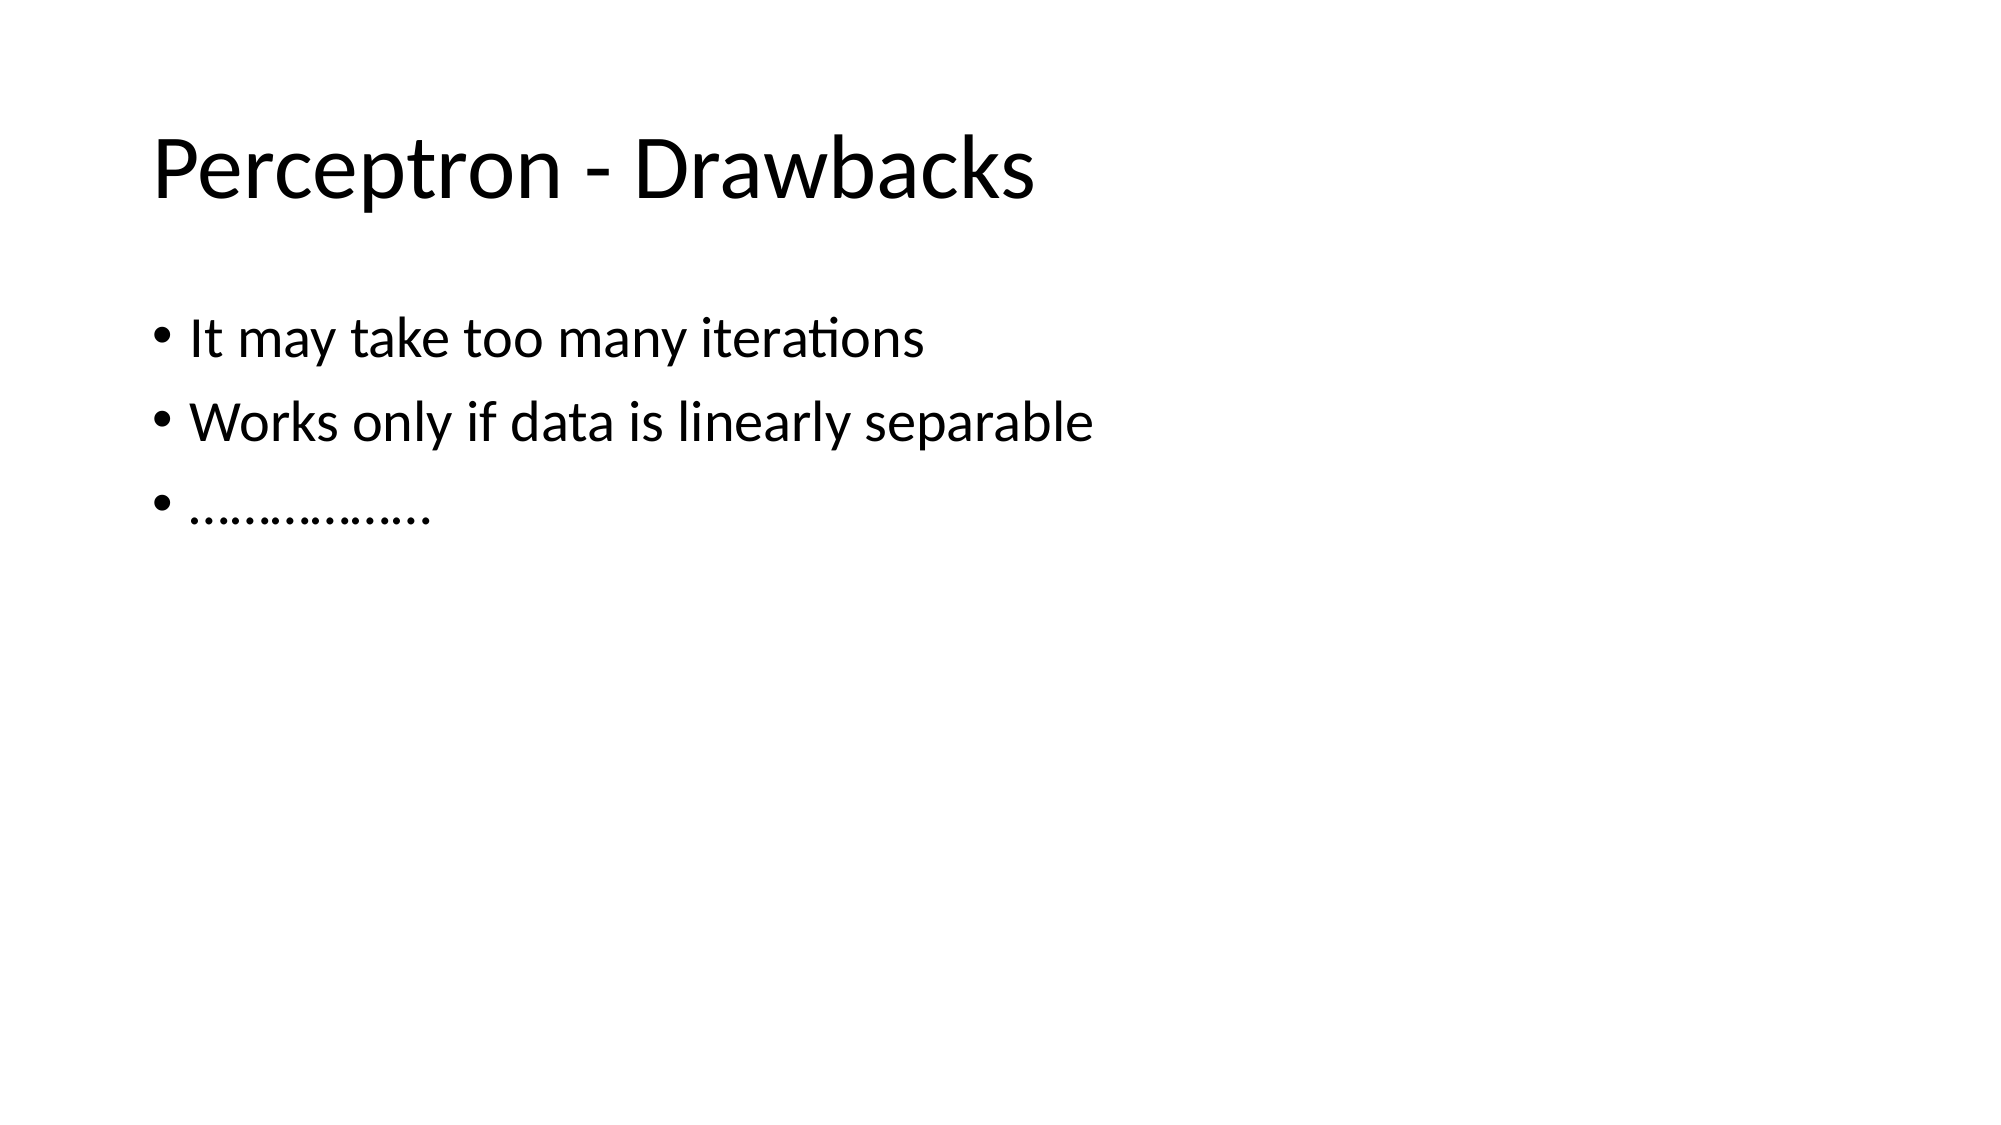

# Perceptron - Drawbacks
It may take too many iterations
Works only if data is linearly separable
………………